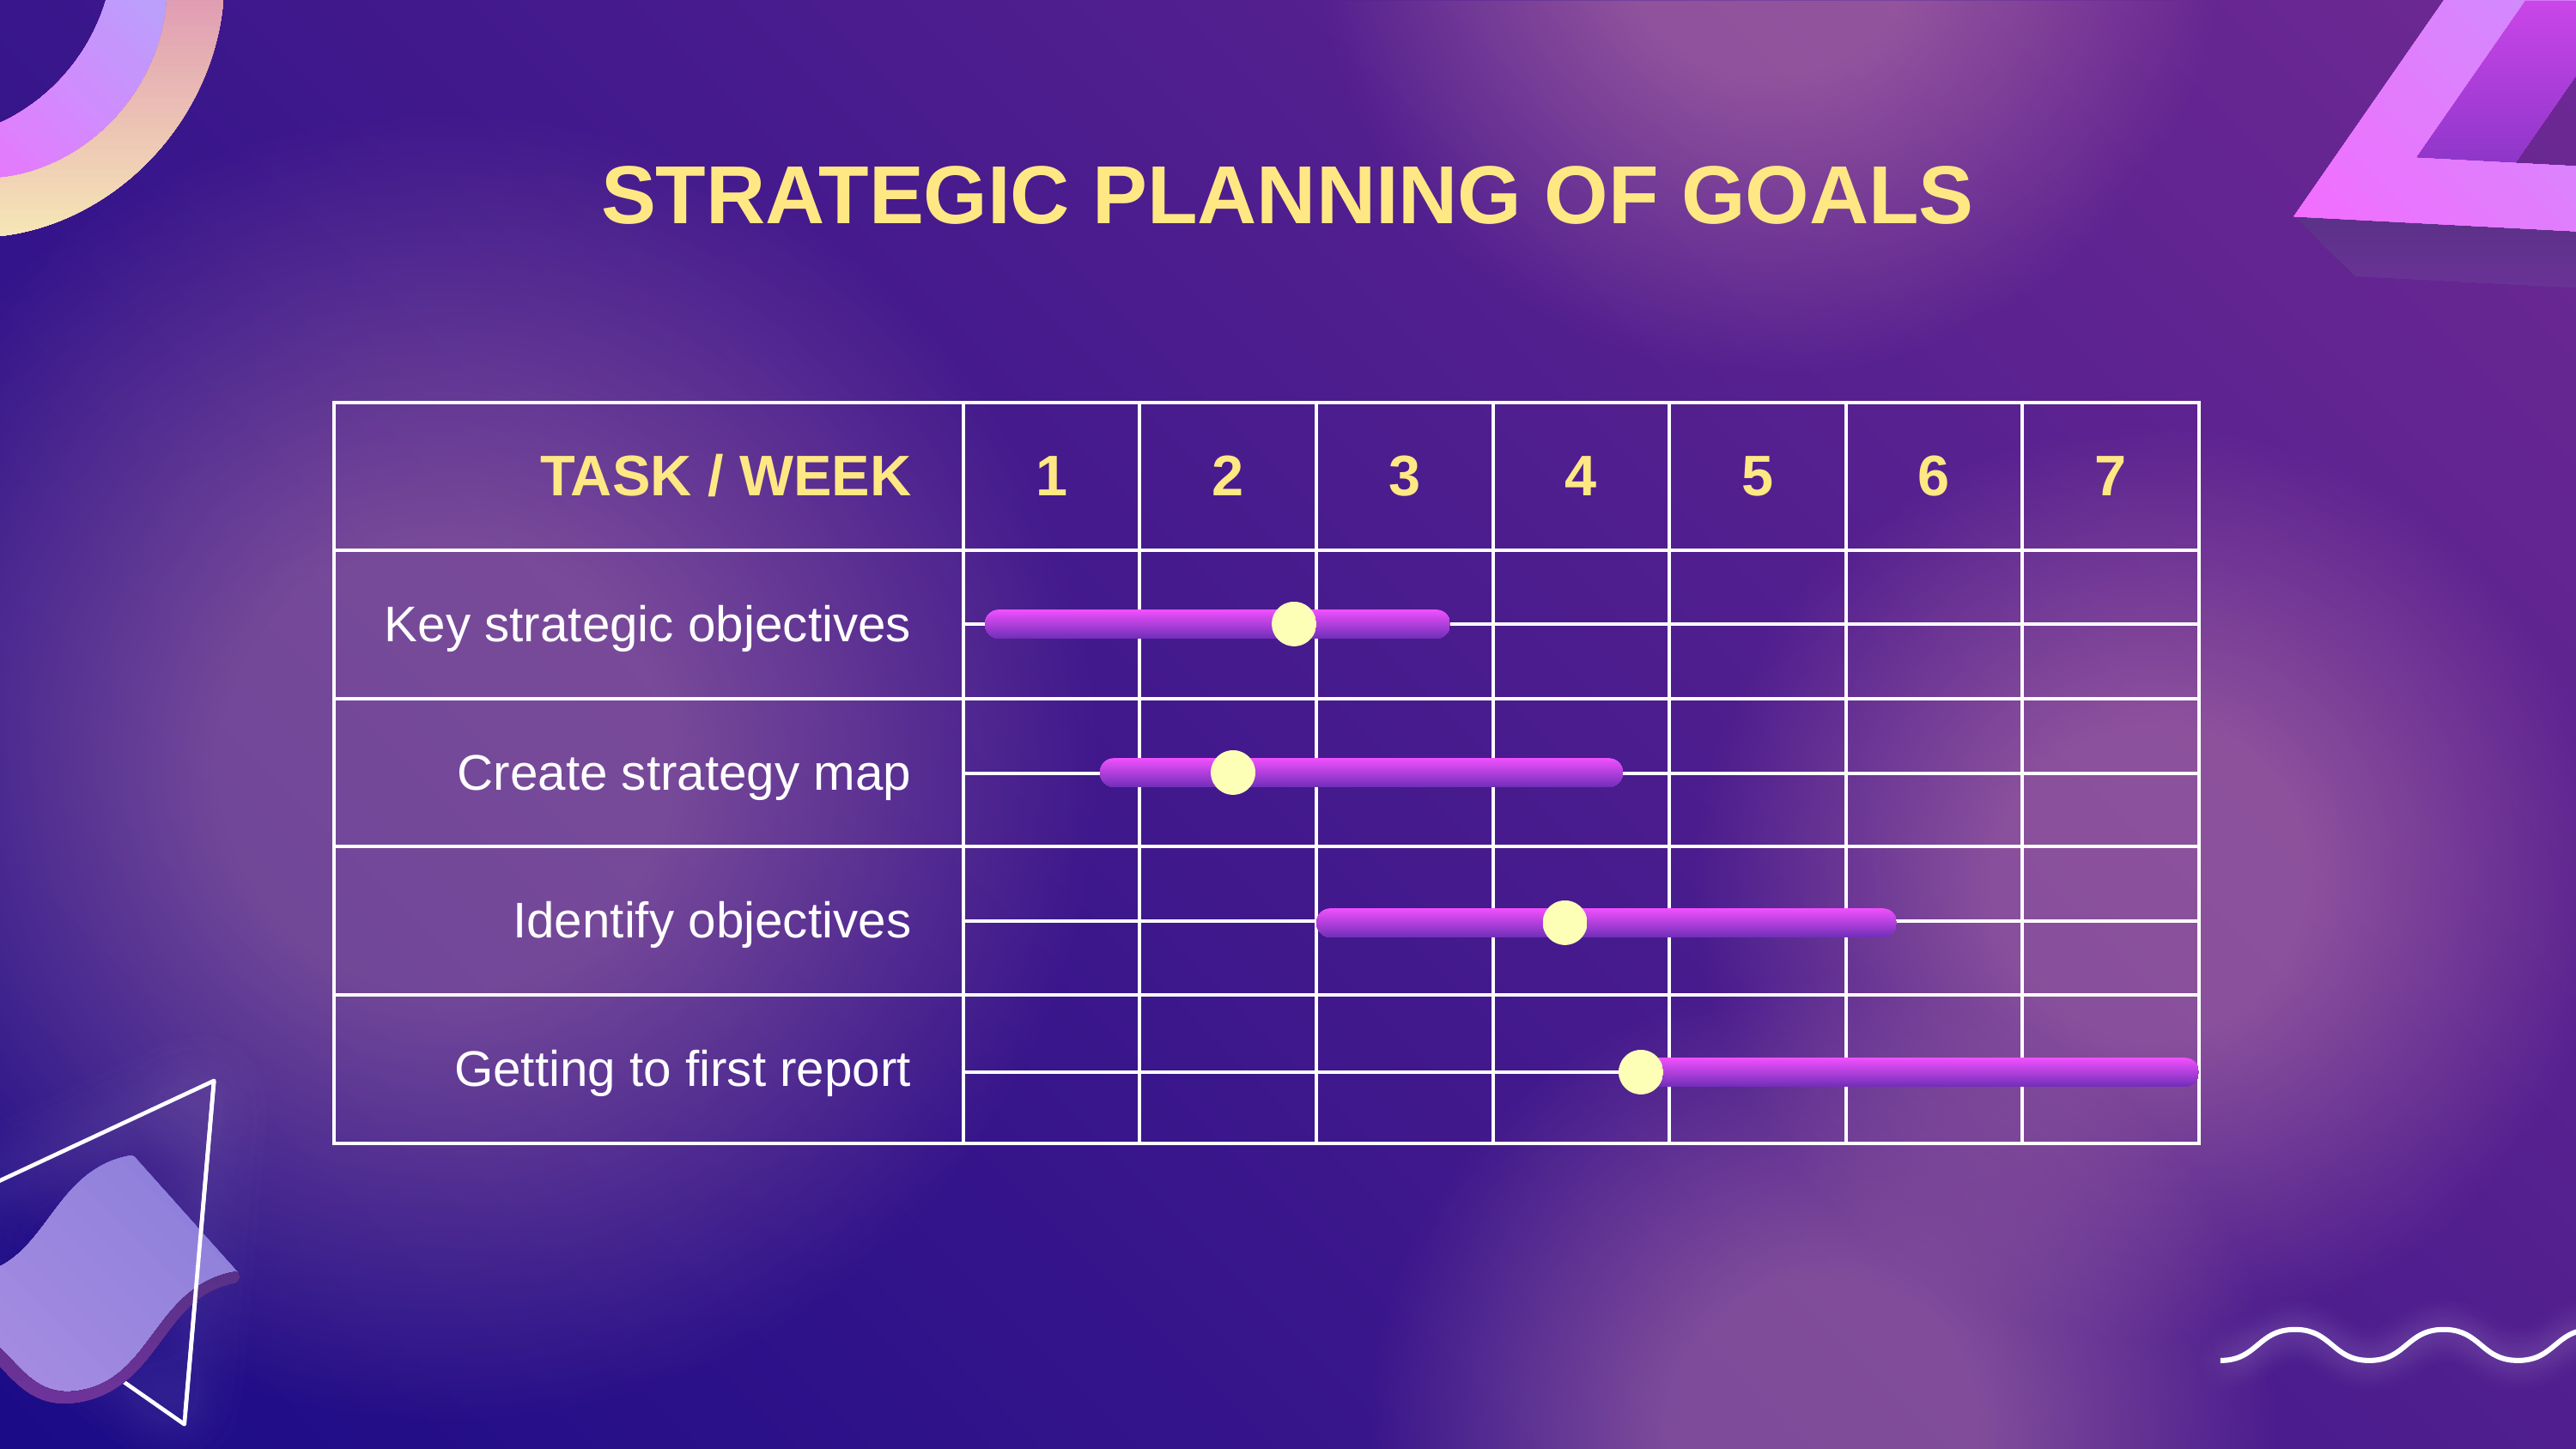

# STRATEGIC PLANNING OF GOALS
| TASK / WEEK | 1 | 2 | 3 | 4 | 5 | 6 | 7 |
| --- | --- | --- | --- | --- | --- | --- | --- |
| Key strategic objectives |  |  |  |  |  |  |  |
| Create strategy map |  |  |  |  |  |  |  |
| Identify objectives |  |  |  |  |  |  |  |
| Getting to first report |  |  |  |  |  |  |  |